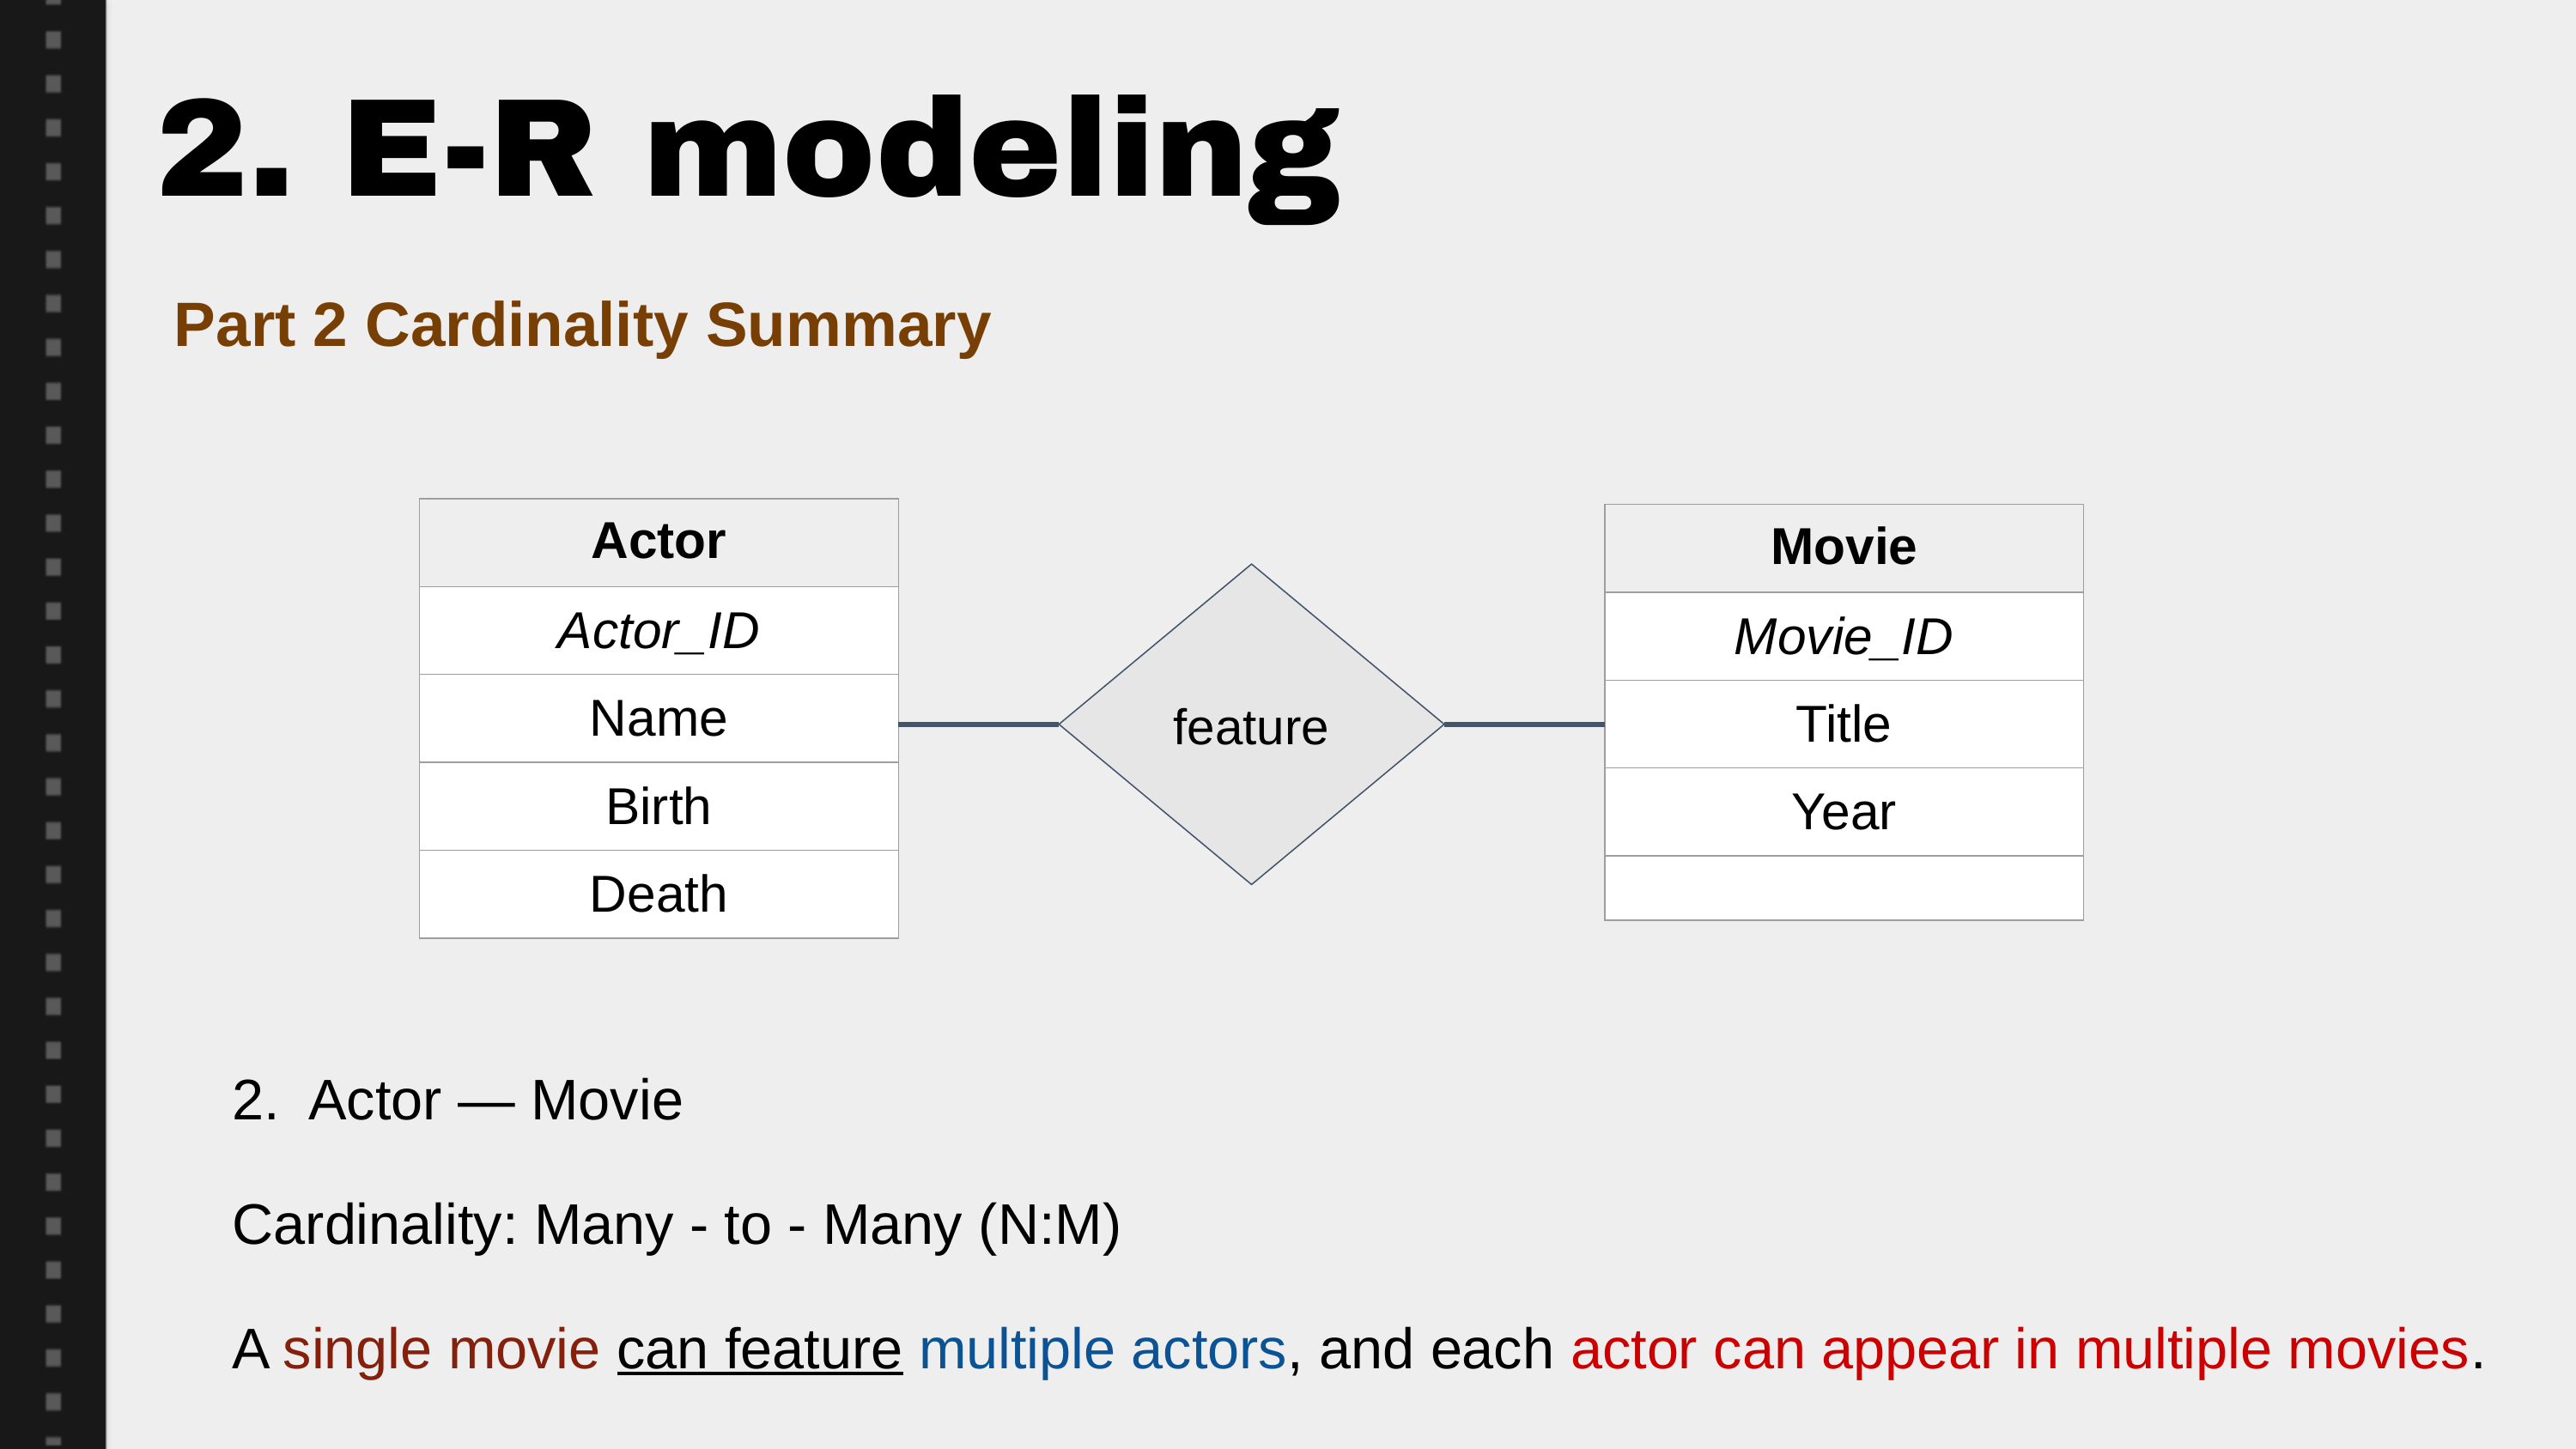

2. E-R modeling
Part 2 Cardinality Summary
| Actor |
| --- |
| Actor\_ID |
| Name |
| Birth |
| Death |
| Movie |
| --- |
| Movie\_ID |
| Title |
| Year |
|  |
feature
2.  Actor — Movie
Cardinality: Many - to - Many (N:M)
A single movie can feature multiple actors, and each actor can appear in multiple movies.